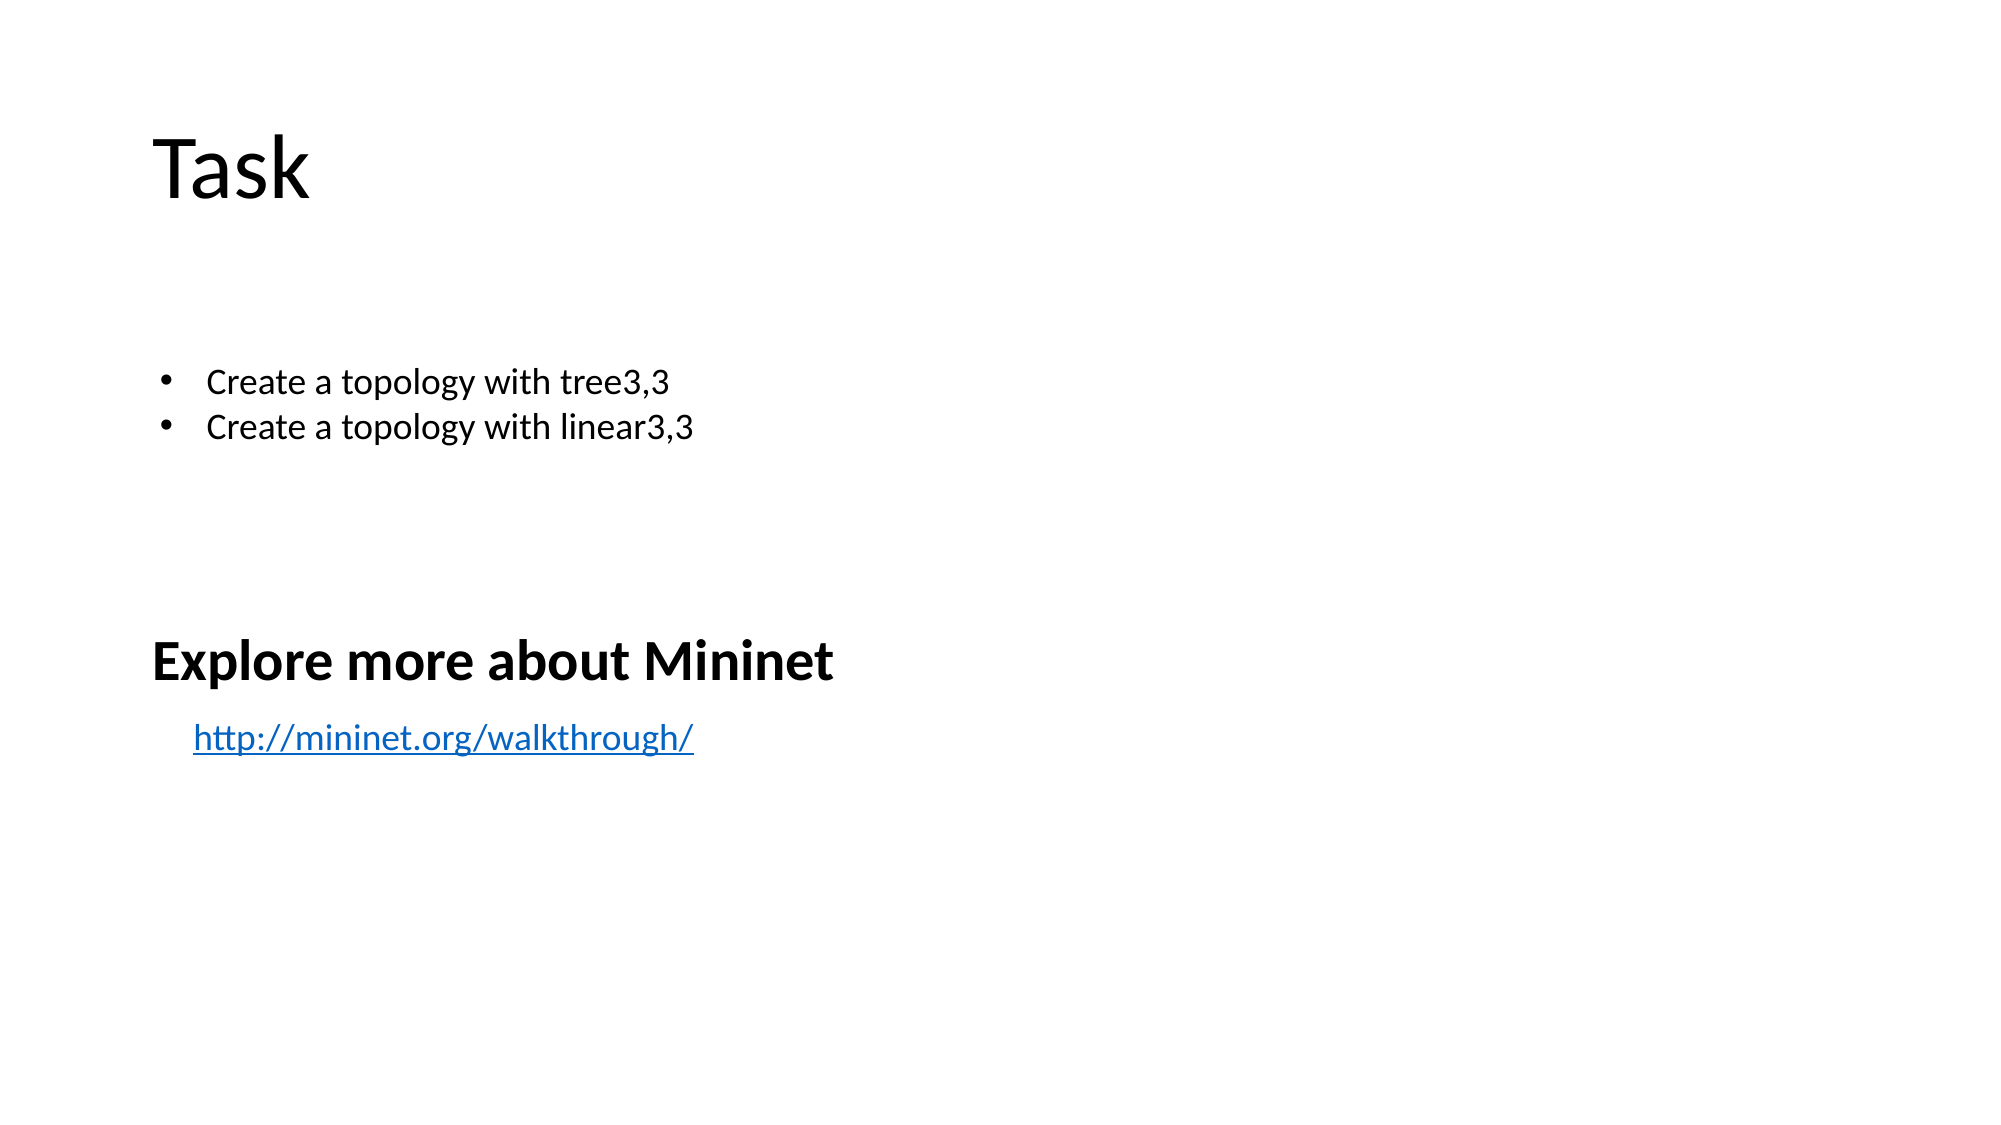

# Task
Create a topology with tree3,3
Create a topology with linear3,3
Explore more about Mininet
http://mininet.org/walkthrough/